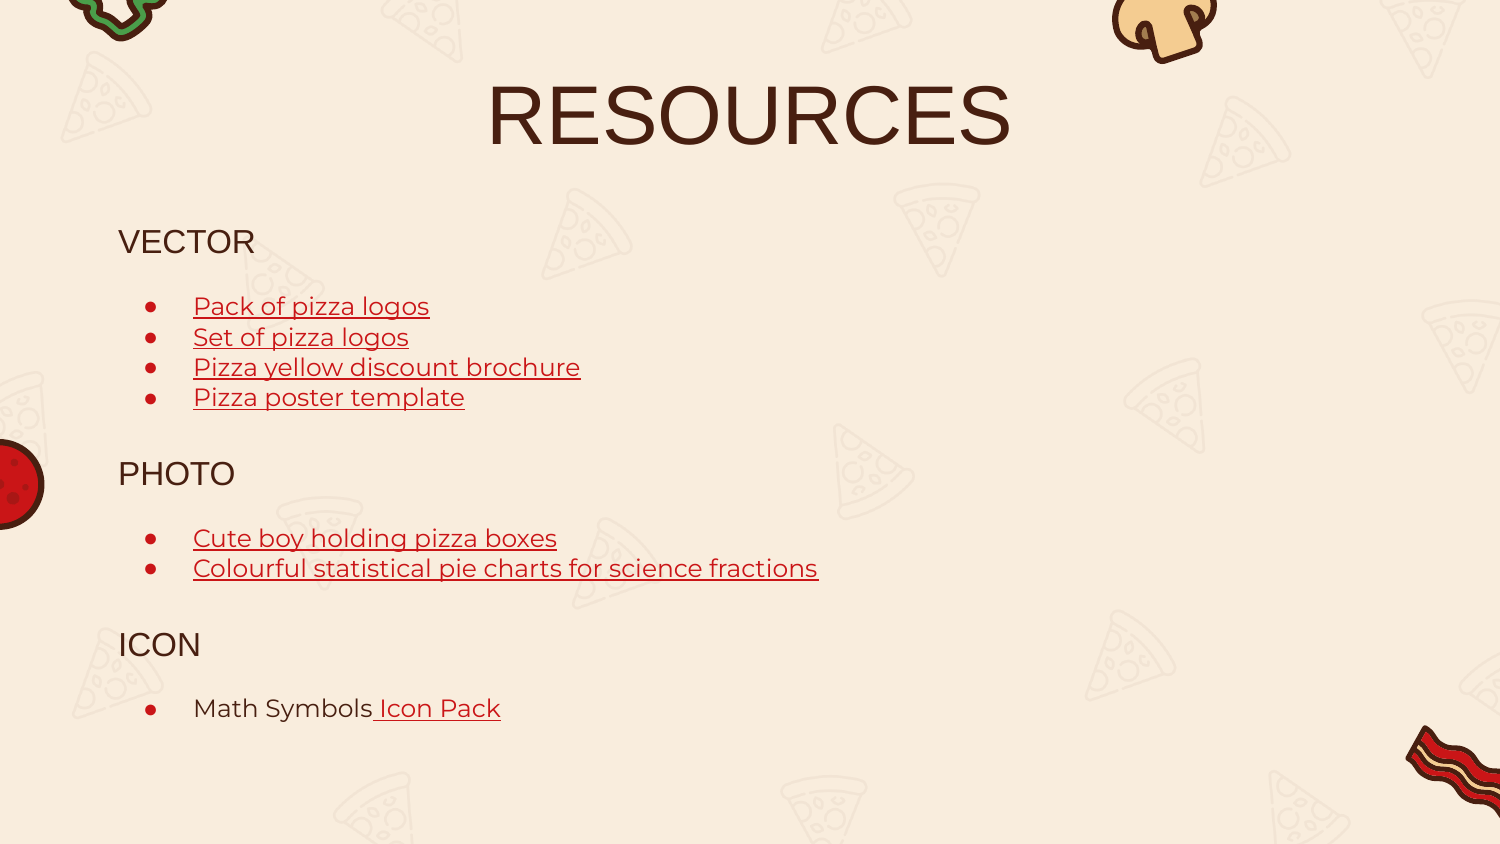

# RESOURCES
VECTOR

Pack of pizza logos
Set of pizza logos
Pizza yellow discount brochure
Pizza poster template

PHOTO

Cute boy holding pizza boxes
Colourful statistical pie charts for science fractions

ICON

Math Symbols Icon Pack